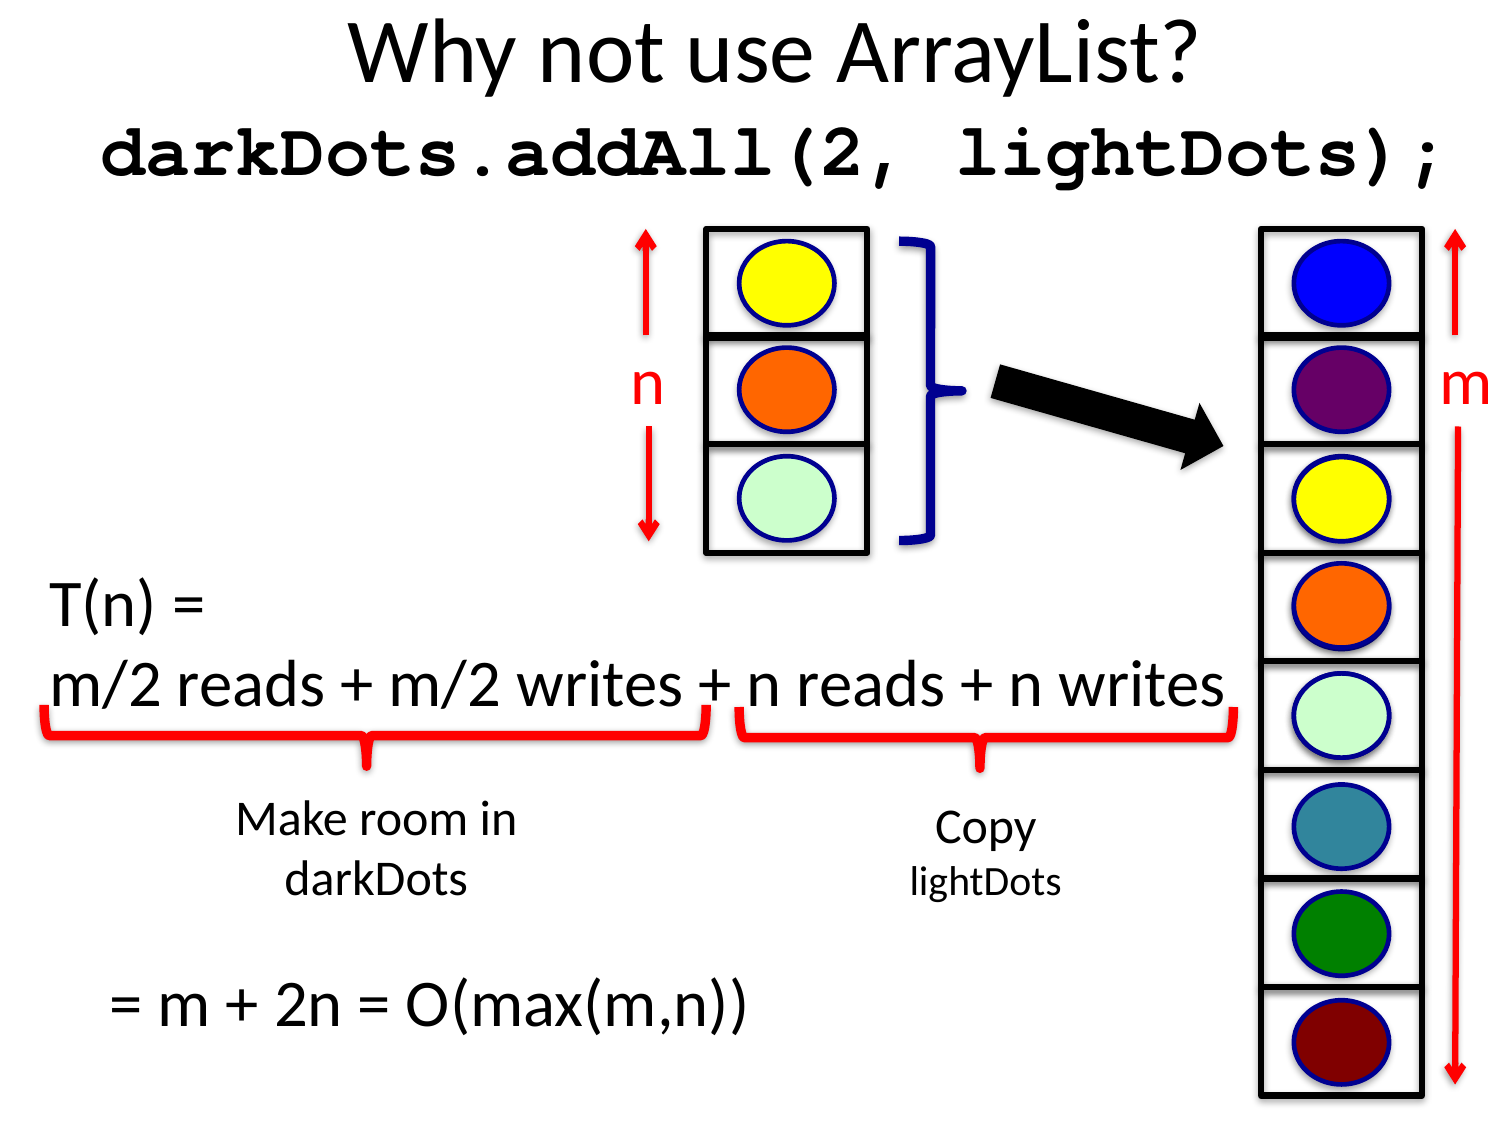

# Why not use ArrayList? darkDots.addAll(2, lightDots);

n
m

T(n) =
m/2 reads + m/2 writes + n reads + n writes

Make room in darkDots

Copy
lightDots

     = m + 2n = O(max(m,n))